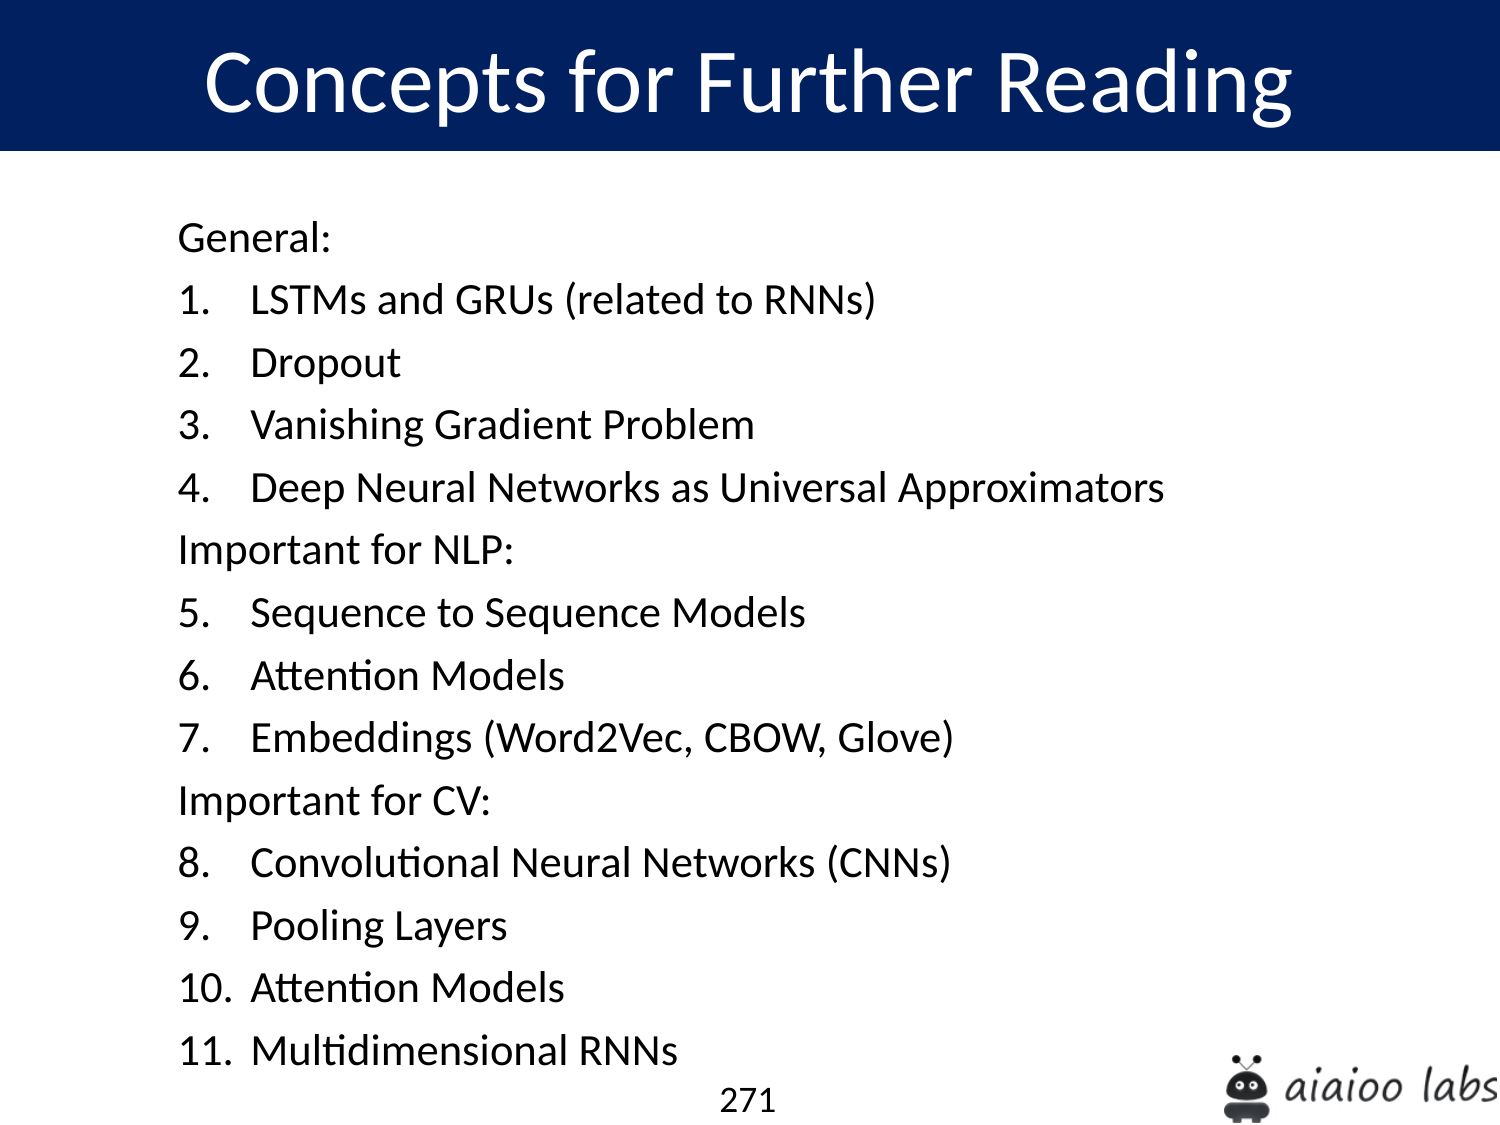

Concepts for Further Reading
General:
LSTMs and GRUs (related to RNNs)
Dropout
Vanishing Gradient Problem
Deep Neural Networks as Universal Approximators
Important for NLP:
Sequence to Sequence Models
Attention Models
Embeddings (Word2Vec, CBOW, Glove)
Important for CV:
Convolutional Neural Networks (CNNs)
Pooling Layers
Attention Models
Multidimensional RNNs